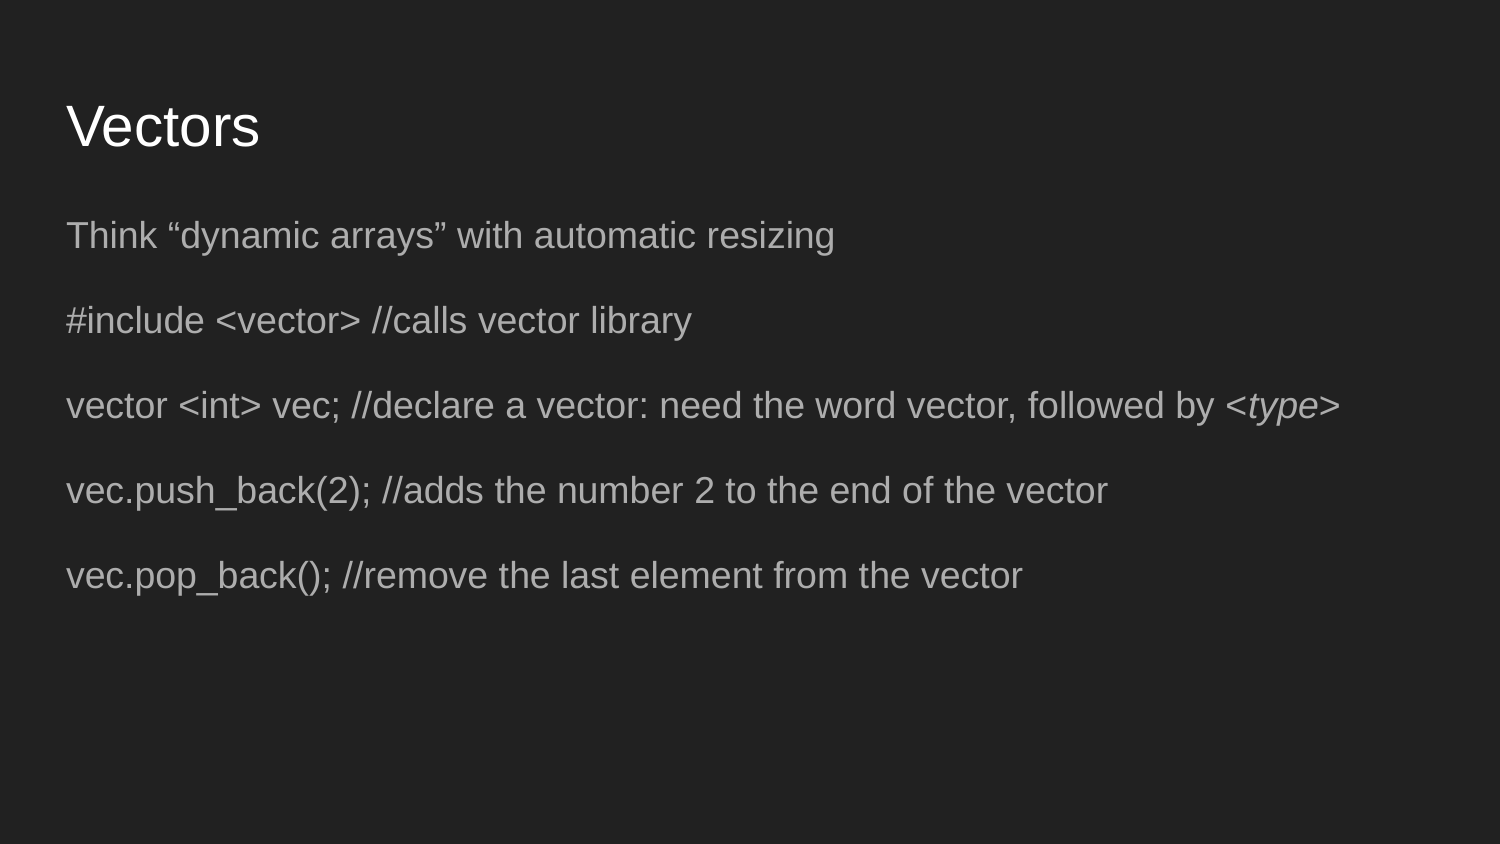

# Vectors
Think “dynamic arrays” with automatic resizing
#include <vector> //calls vector library
vector <int> vec; //declare a vector: need the word vector, followed by <type>
vec.push_back(2); //adds the number 2 to the end of the vector
vec.pop_back(); //remove the last element from the vector